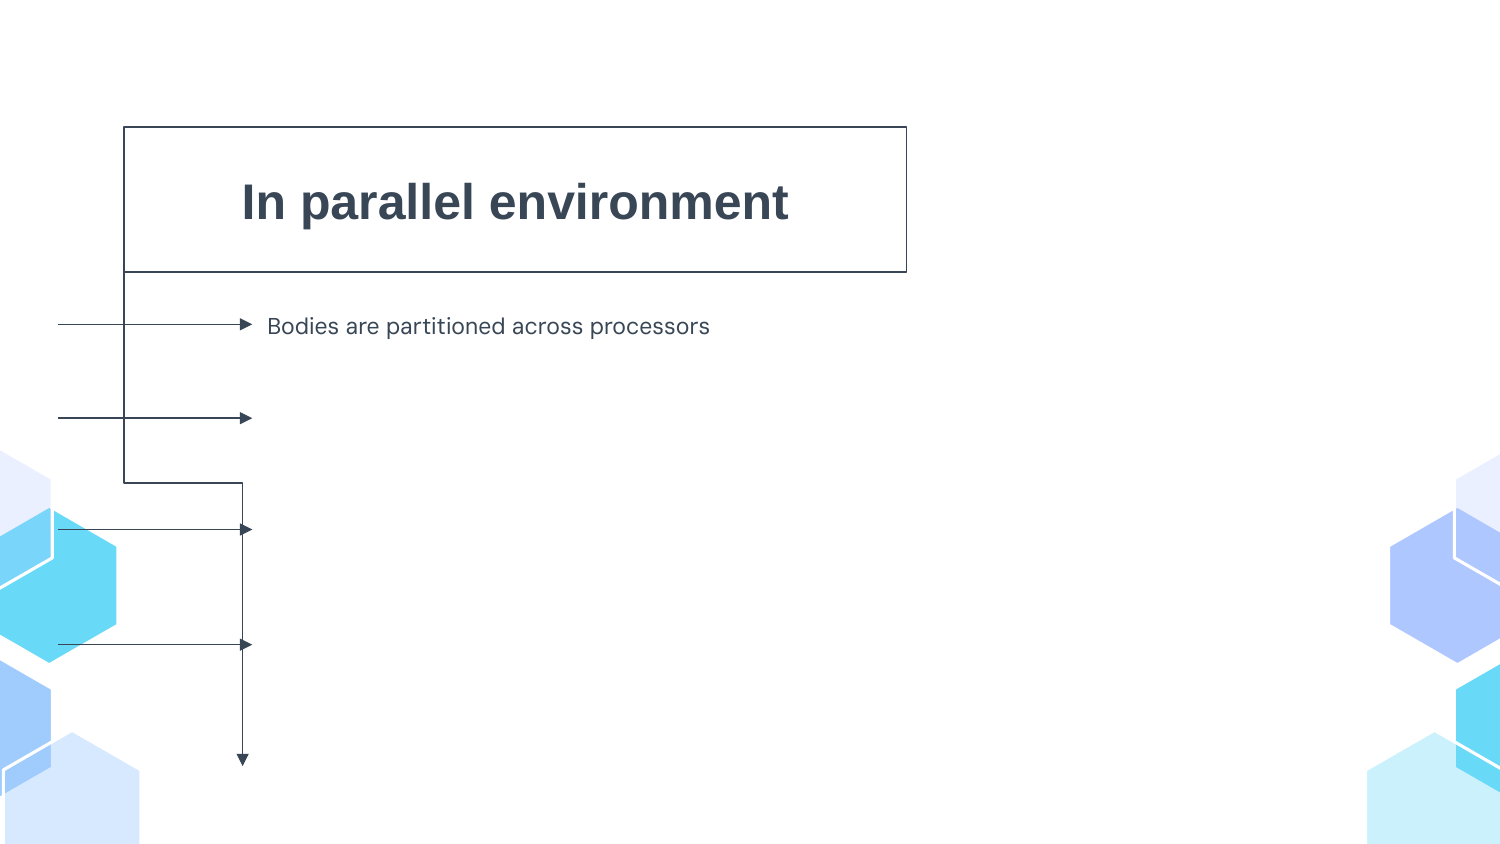

In parallel environment
Bodies are partitioned across processors